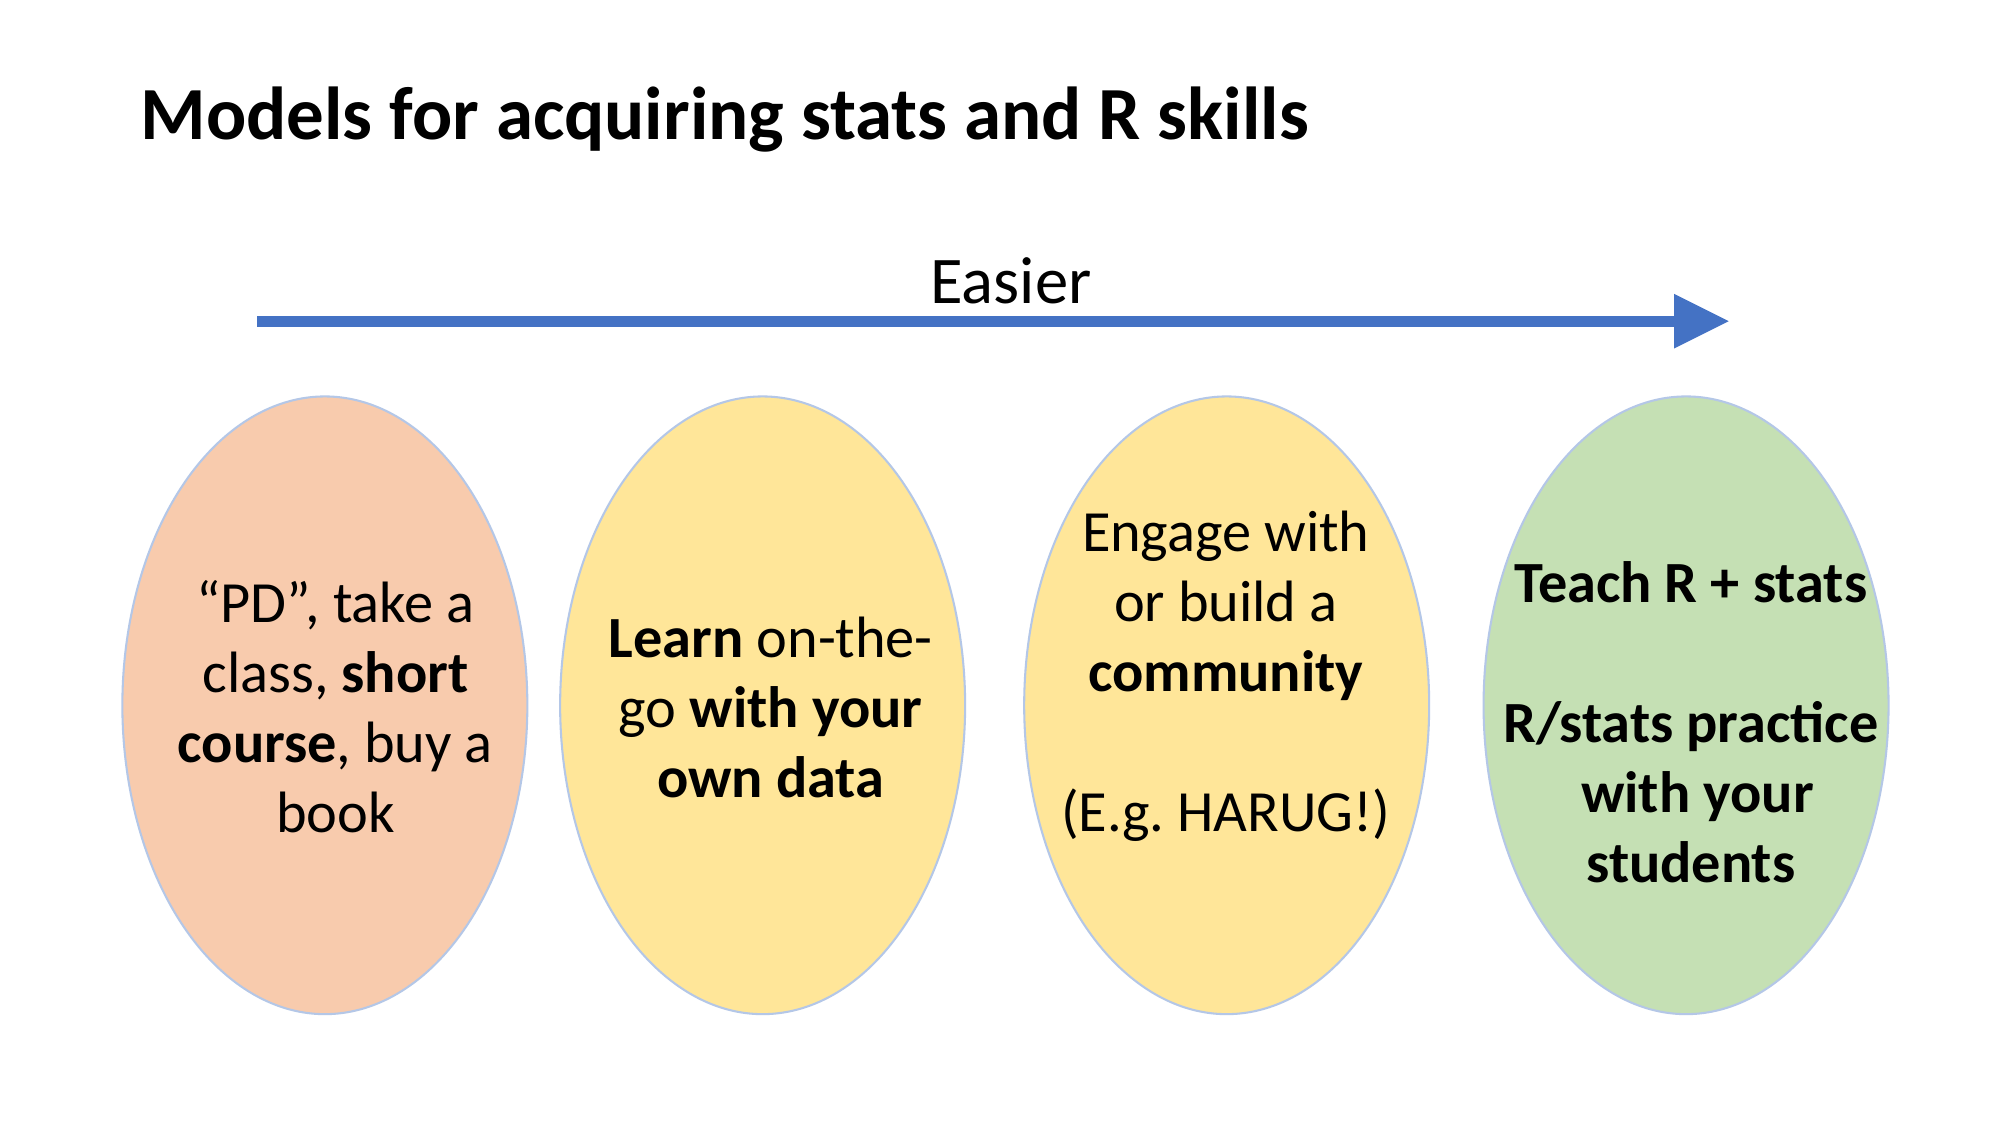

Models for acquiring stats and R skills
Easier

Engage with
or build a community

(E.g. HARUG!)
Teach R + stats

R/stats practice  with your students
“PD”, take a class, short course, buy a book
Learn on-the-go with your own data